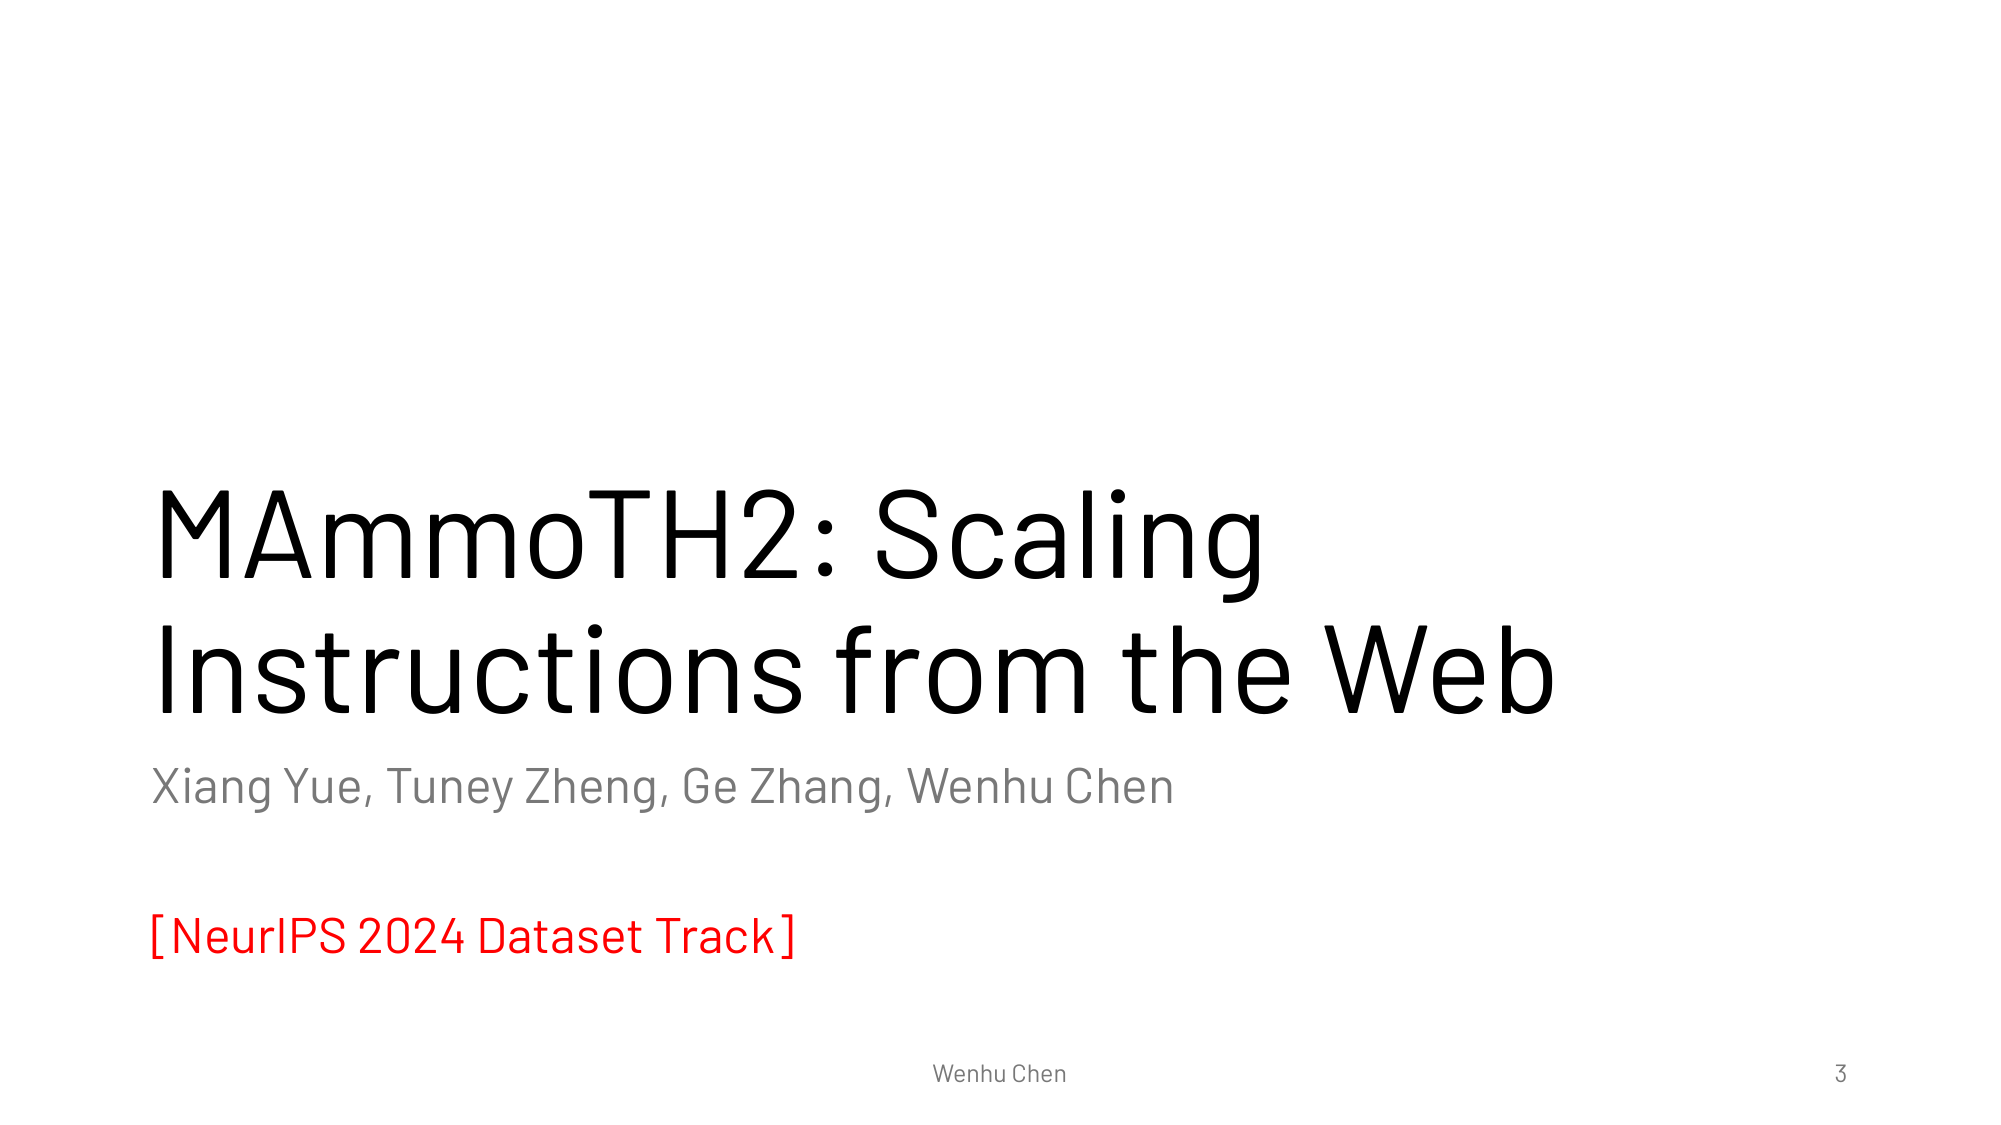

# MAmmoTH2: Scaling Instructions from the Web
Xiang Yue, Tuney Zheng, Ge Zhang, Wenhu Chen

[NeurIPS 2024 Dataset Track]
Wenhu Chen
3